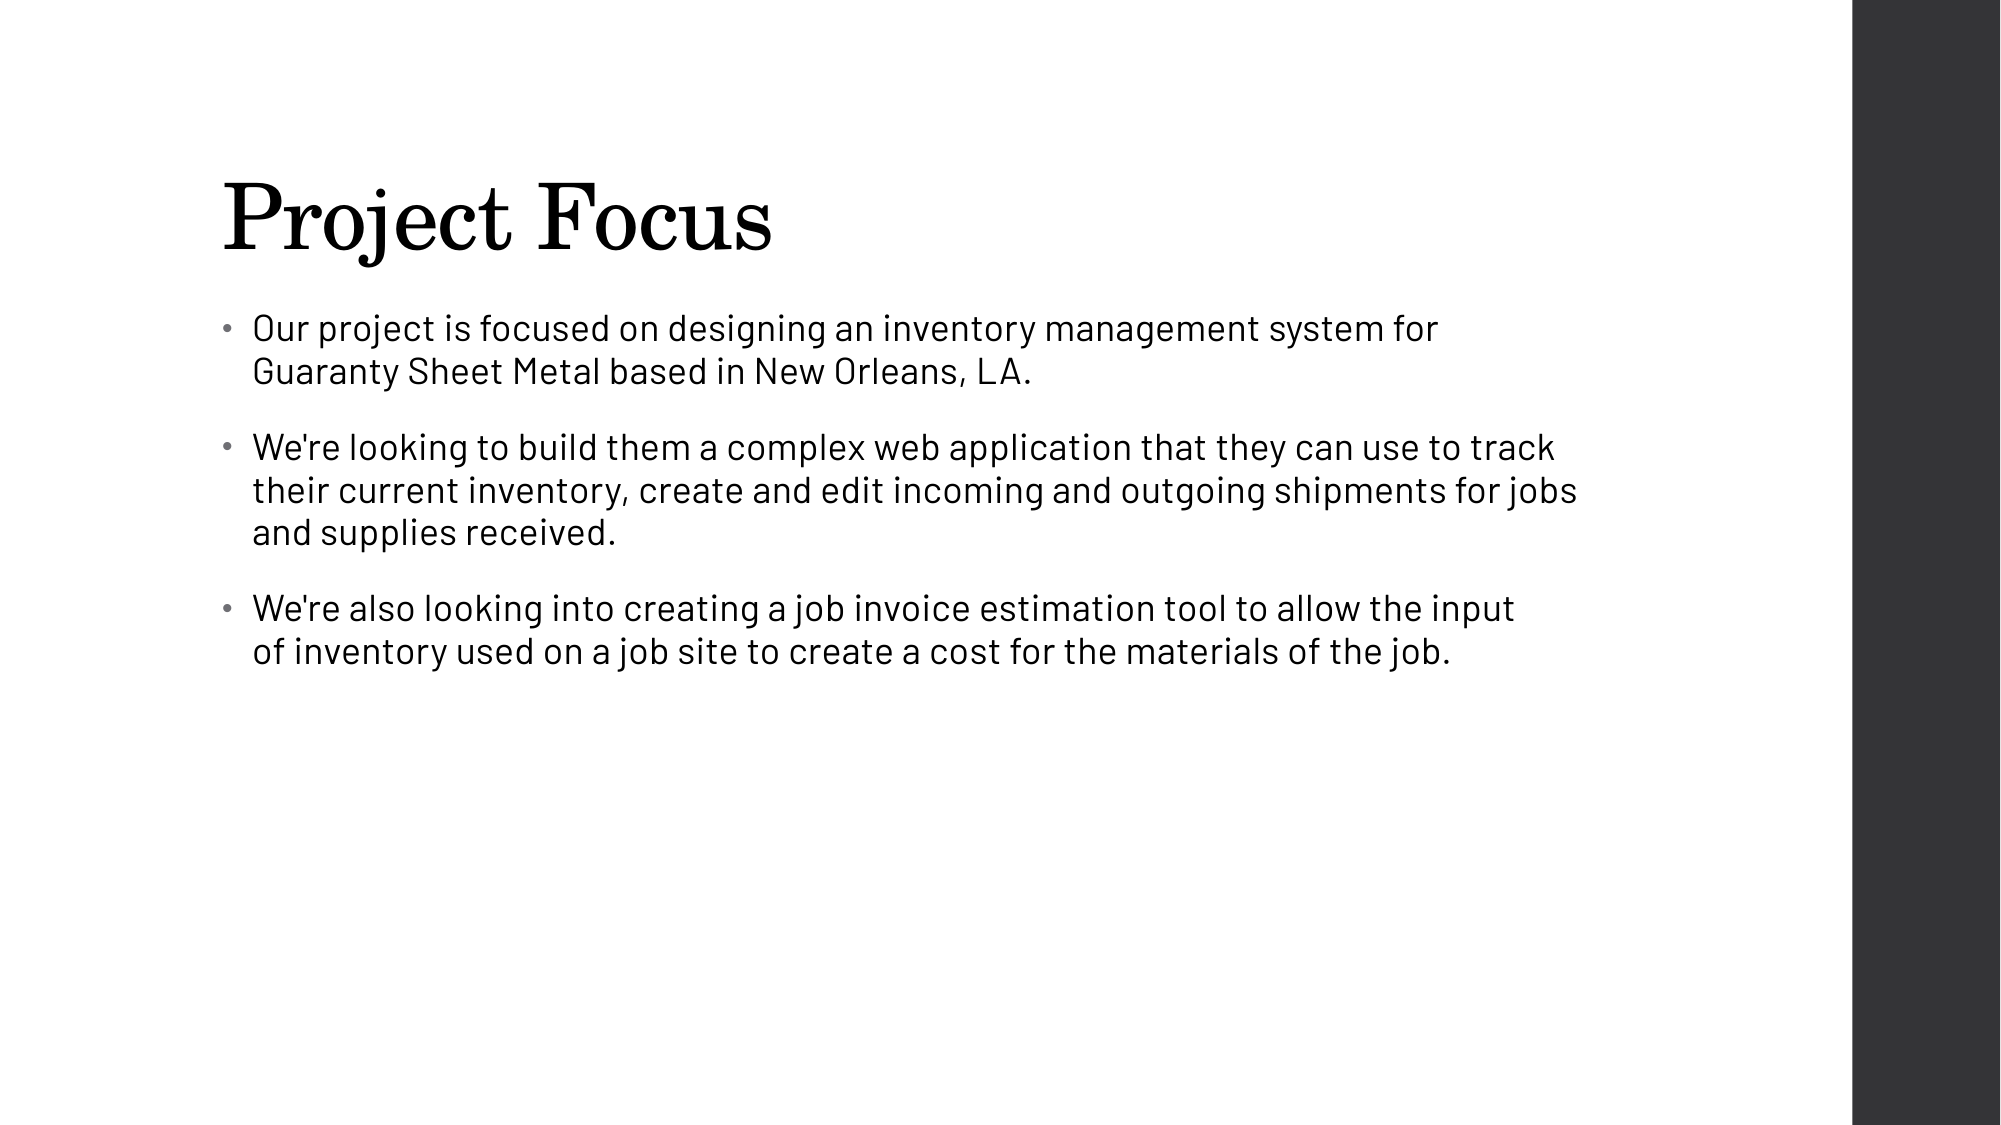

# Project Focus
Our project is focused on designing an inventory management system for Guaranty Sheet Metal based in New Orleans, LA.
We're looking to build them a complex web application that they can use to track their current inventory, create and edit incoming and outgoing shipments for jobs and supplies received.
We're also looking into creating a job invoice estimation tool to allow the input of inventory used on a job site to create a cost for the materials of the job.